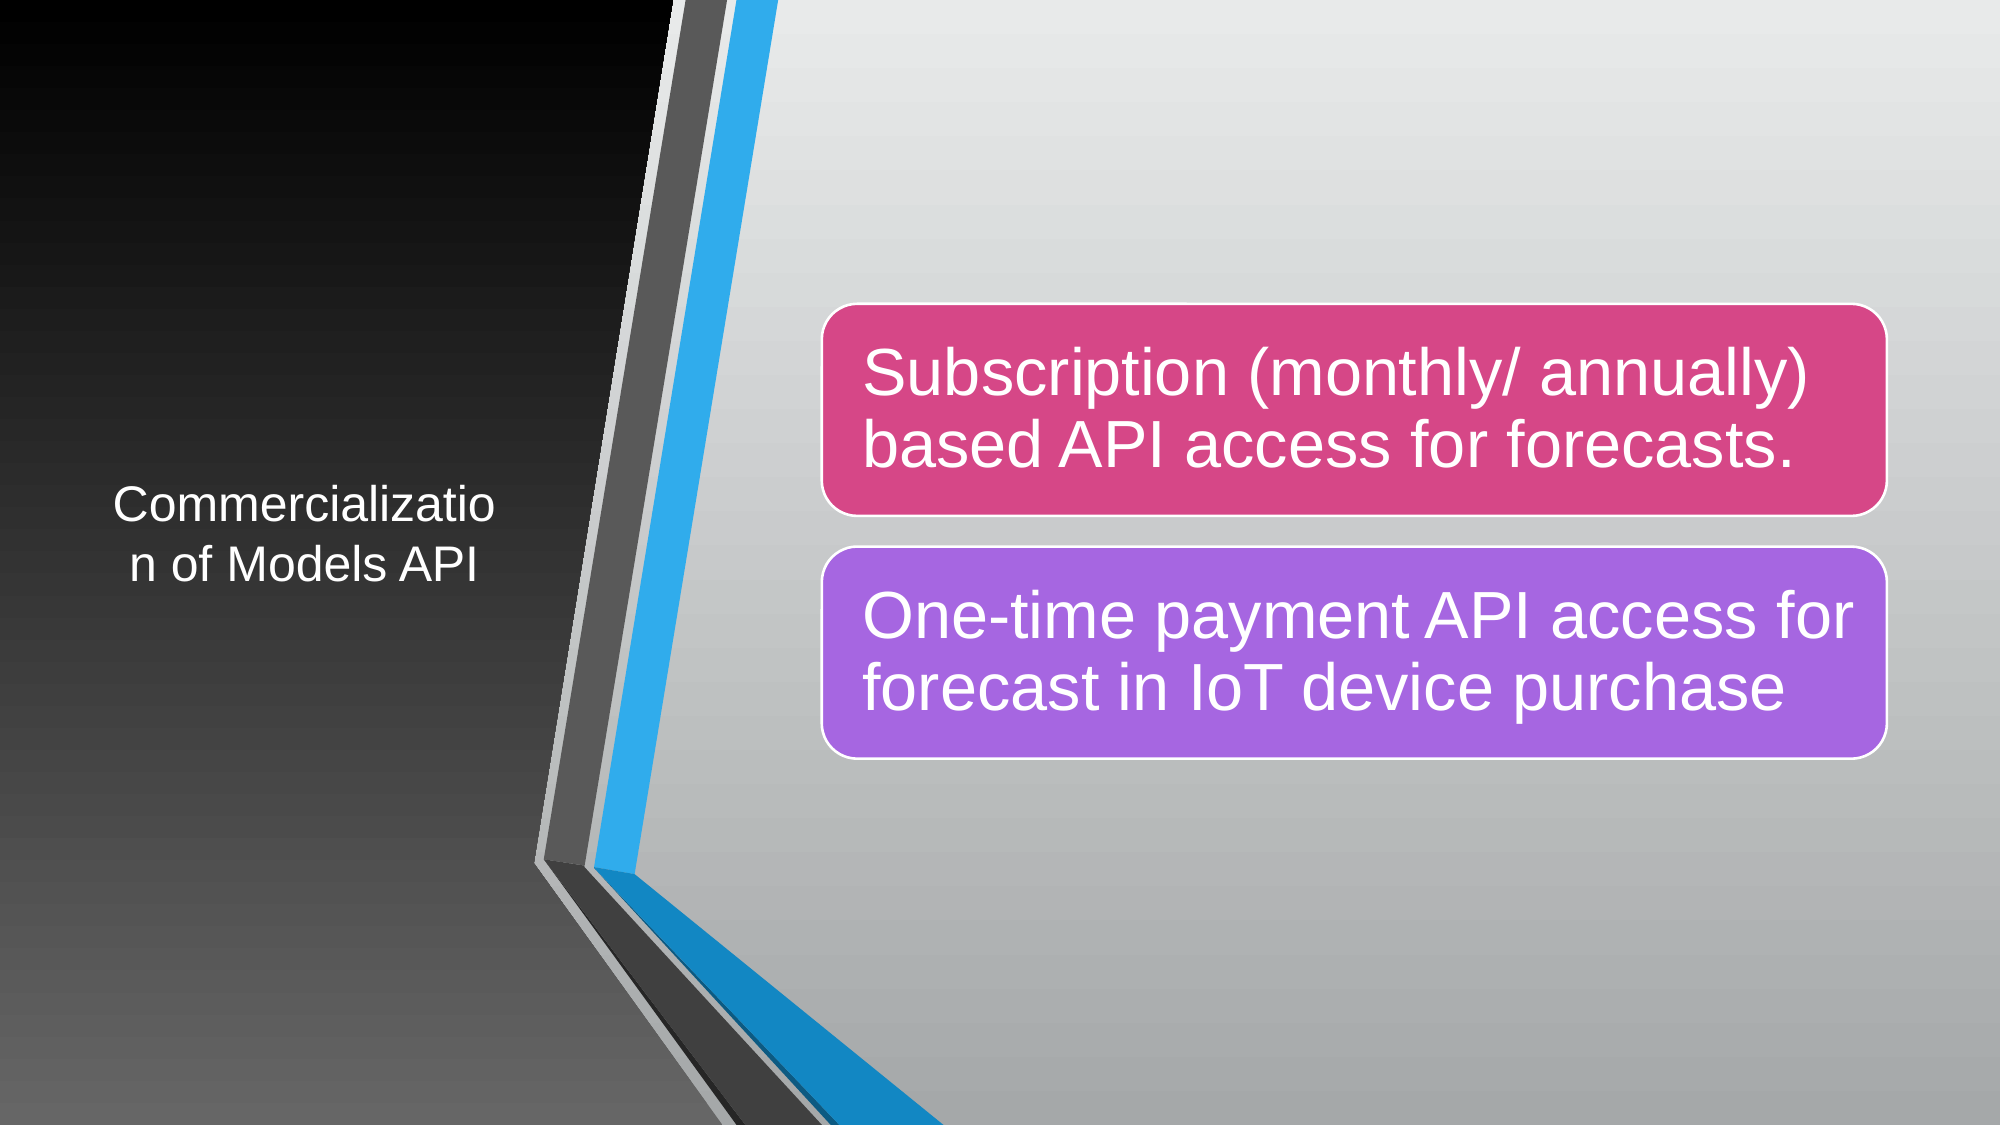

# Commercialization of Models API
Subscription (monthly/ annually) based API access for forecasts.
One-time payment API access for forecast in IoT device purchase